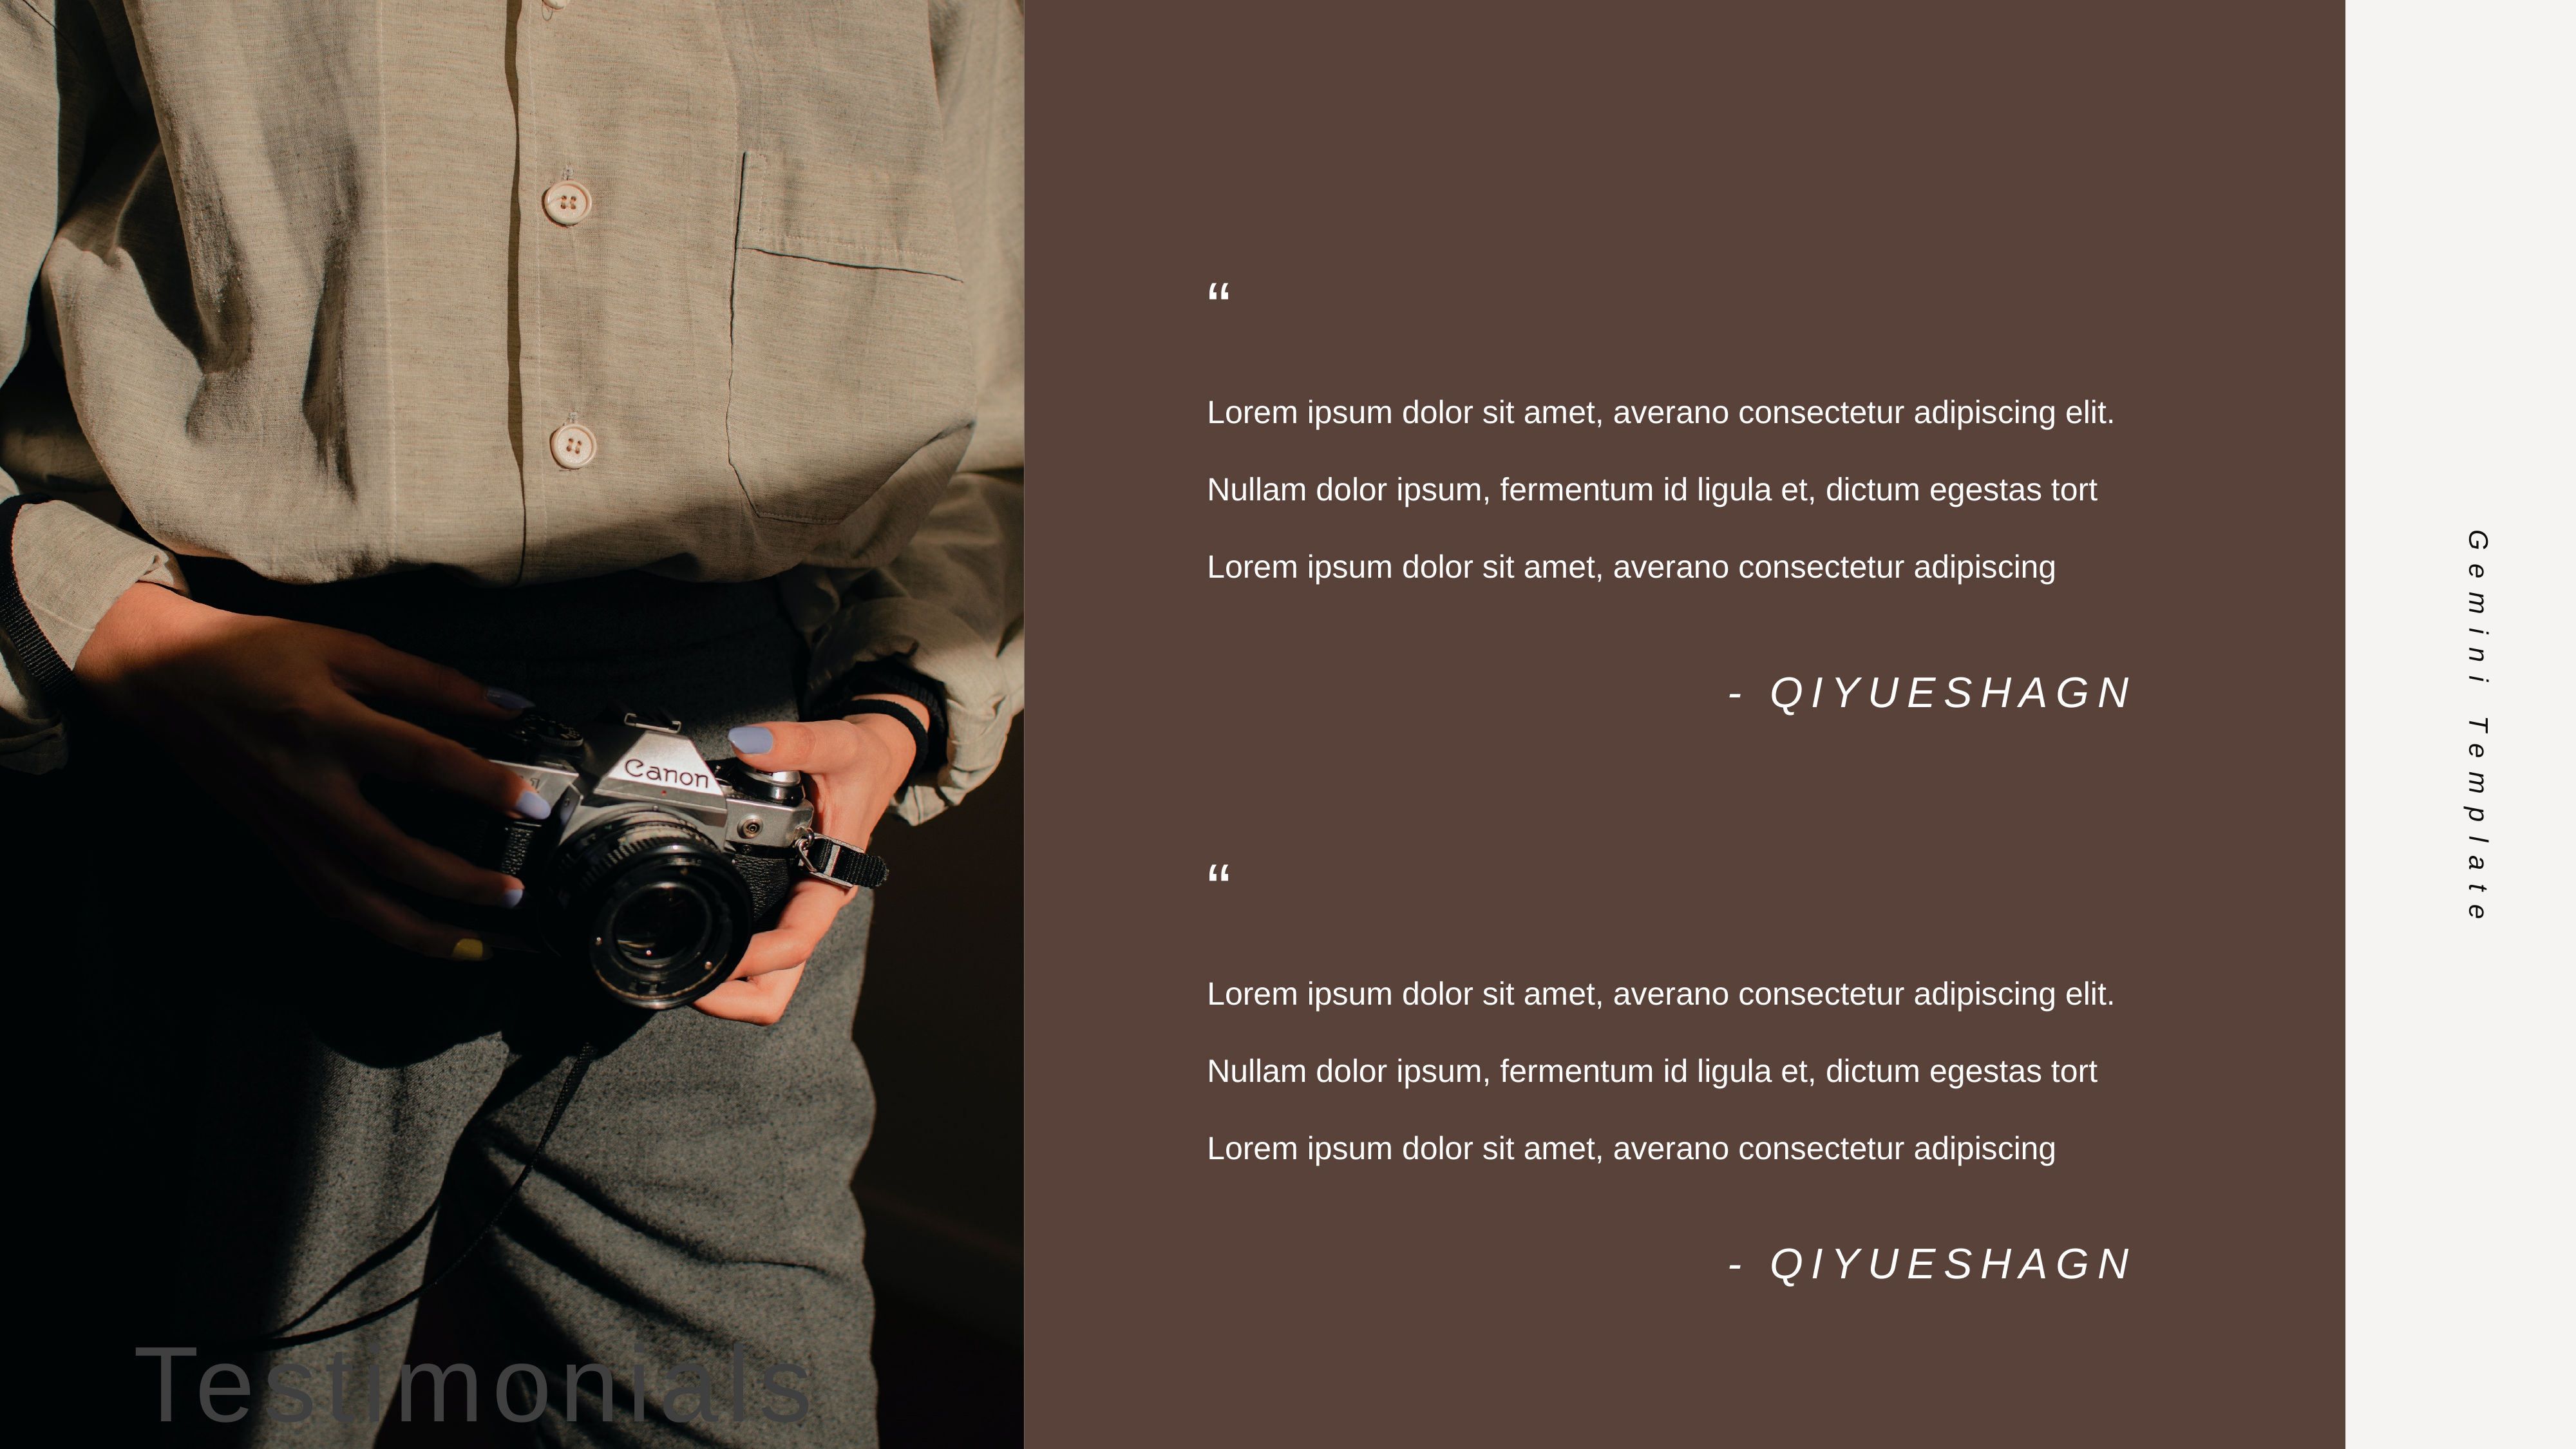

“
Lorem ipsum dolor sit amet, averano consectetur adipiscing elit. Nullam dolor ipsum, fermentum id ligula et, dictum egestas tort Lorem ipsum dolor sit amet, averano consectetur adipiscing
- QIYUESHAGN
Gemini Template
“
Lorem ipsum dolor sit amet, averano consectetur adipiscing elit. Nullam dolor ipsum, fermentum id ligula et, dictum egestas tort Lorem ipsum dolor sit amet, averano consectetur adipiscing
- QIYUESHAGN
Testimonials